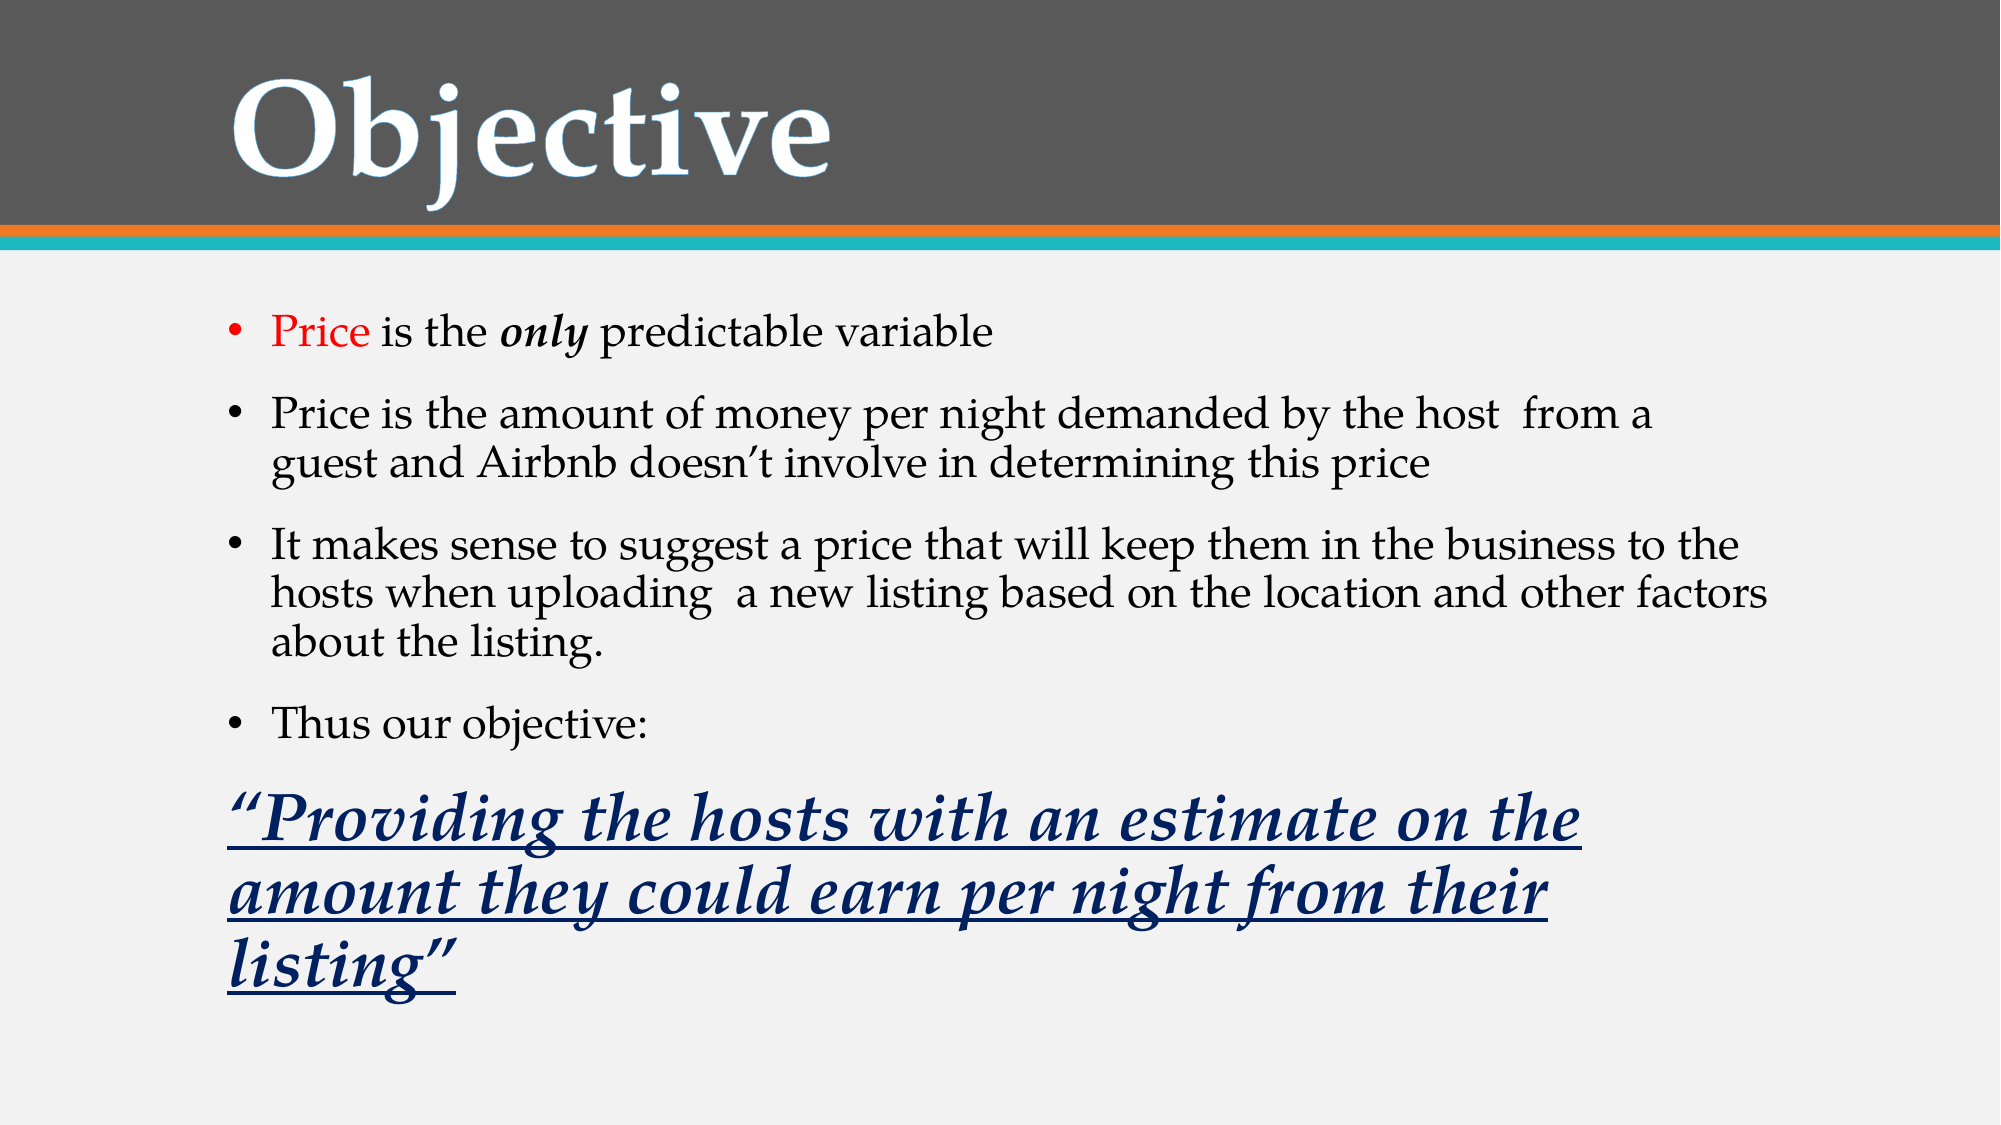

# Objective
Price is the only predictable variable
Price is the amount of money per night demanded by the host  from a guest and Airbnb doesn’t involve in determining this price
It makes sense to suggest a price that will keep them in the business to the hosts when uploading  a new listing based on the location and other factors about the listing.
Thus our objective:
“Providing the hosts with an estimate on the amount they could earn per night from their listing”